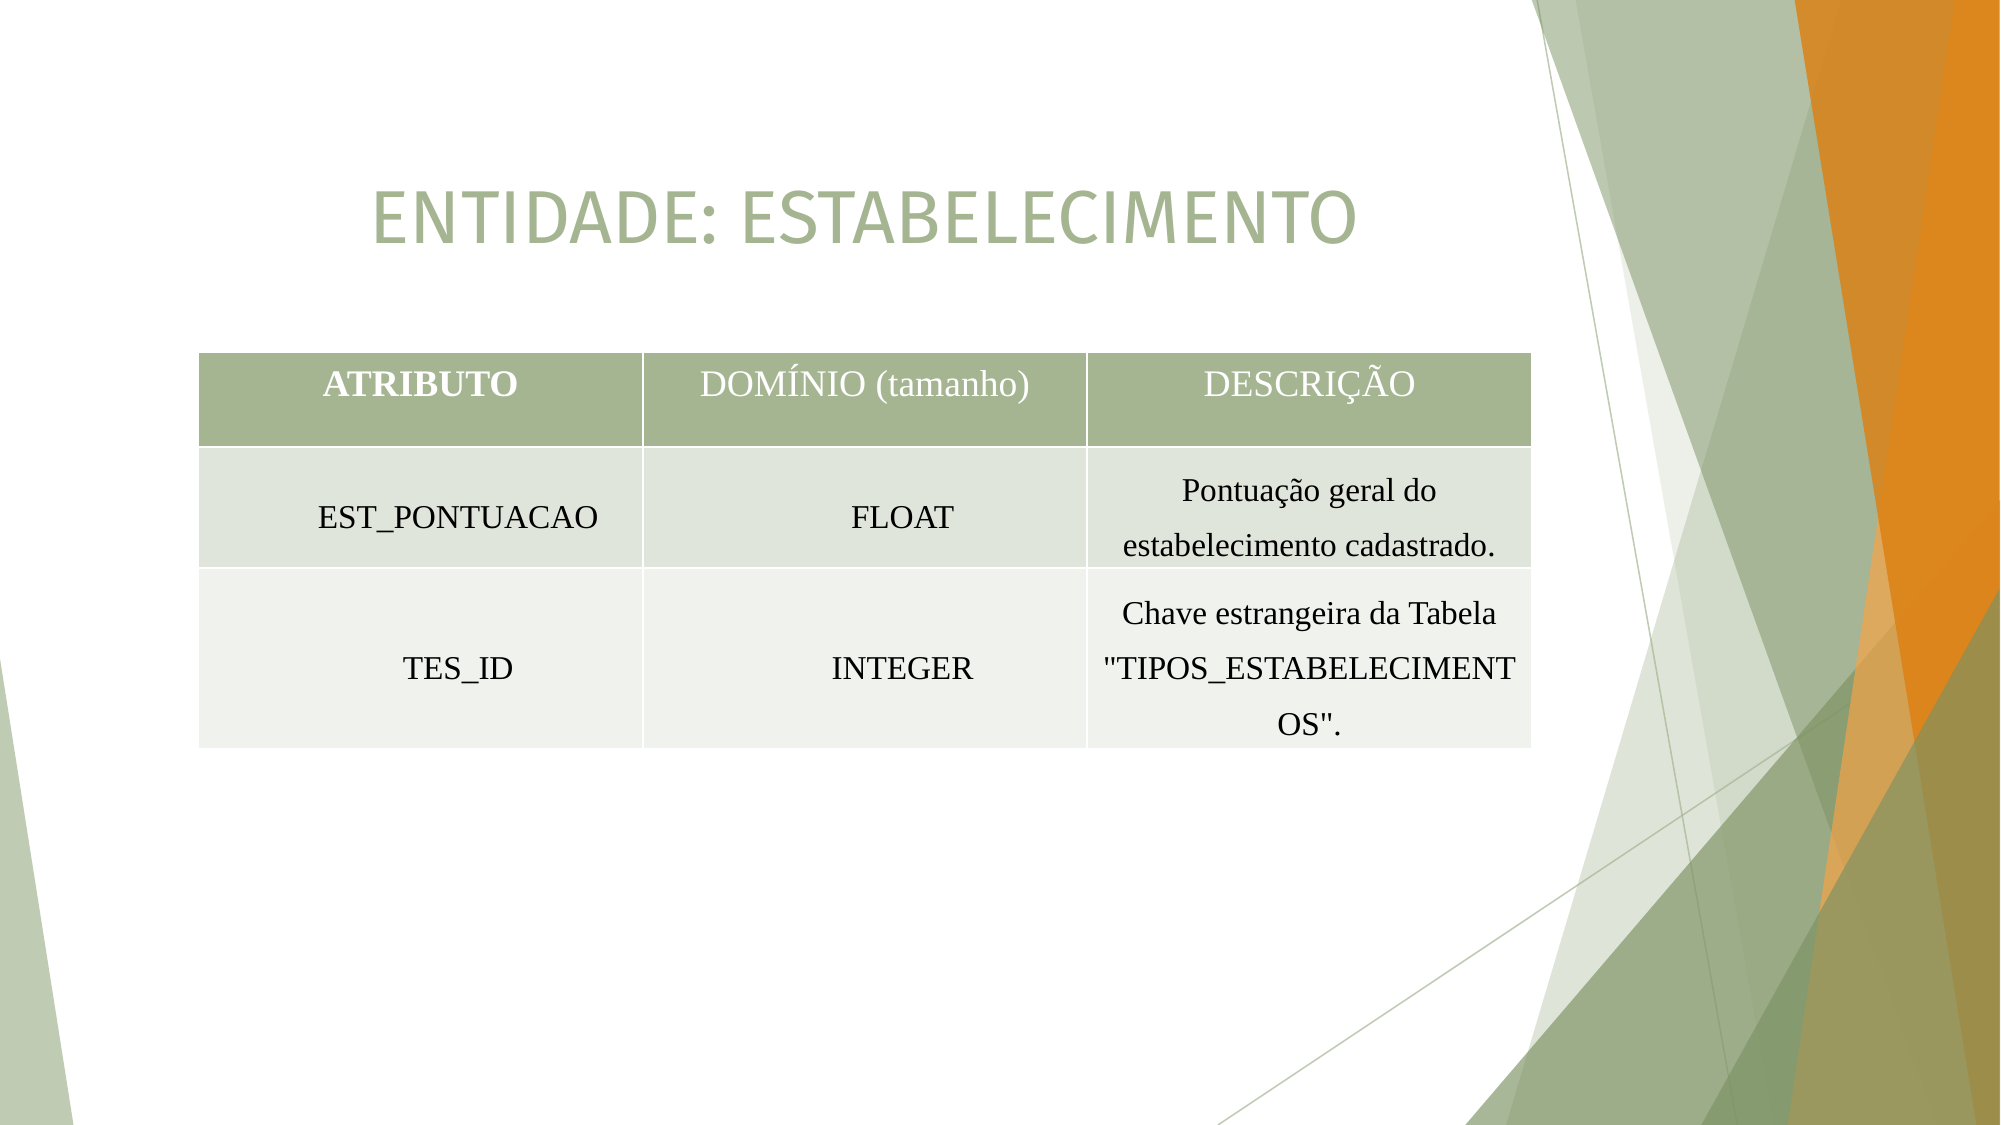

# ENTIDADE: ESTABELECIMENTO
| ATRIBUTO | DOMÍNIO (tamanho) | DESCRIÇÃO |
| --- | --- | --- |
| EST\_PONTUACAO | FLOAT | Pontuação geral do estabelecimento cadastrado. |
| TES\_ID | INTEGER | Chave estrangeira da Tabela "TIPOS\_ESTABELECIMENTOS". |